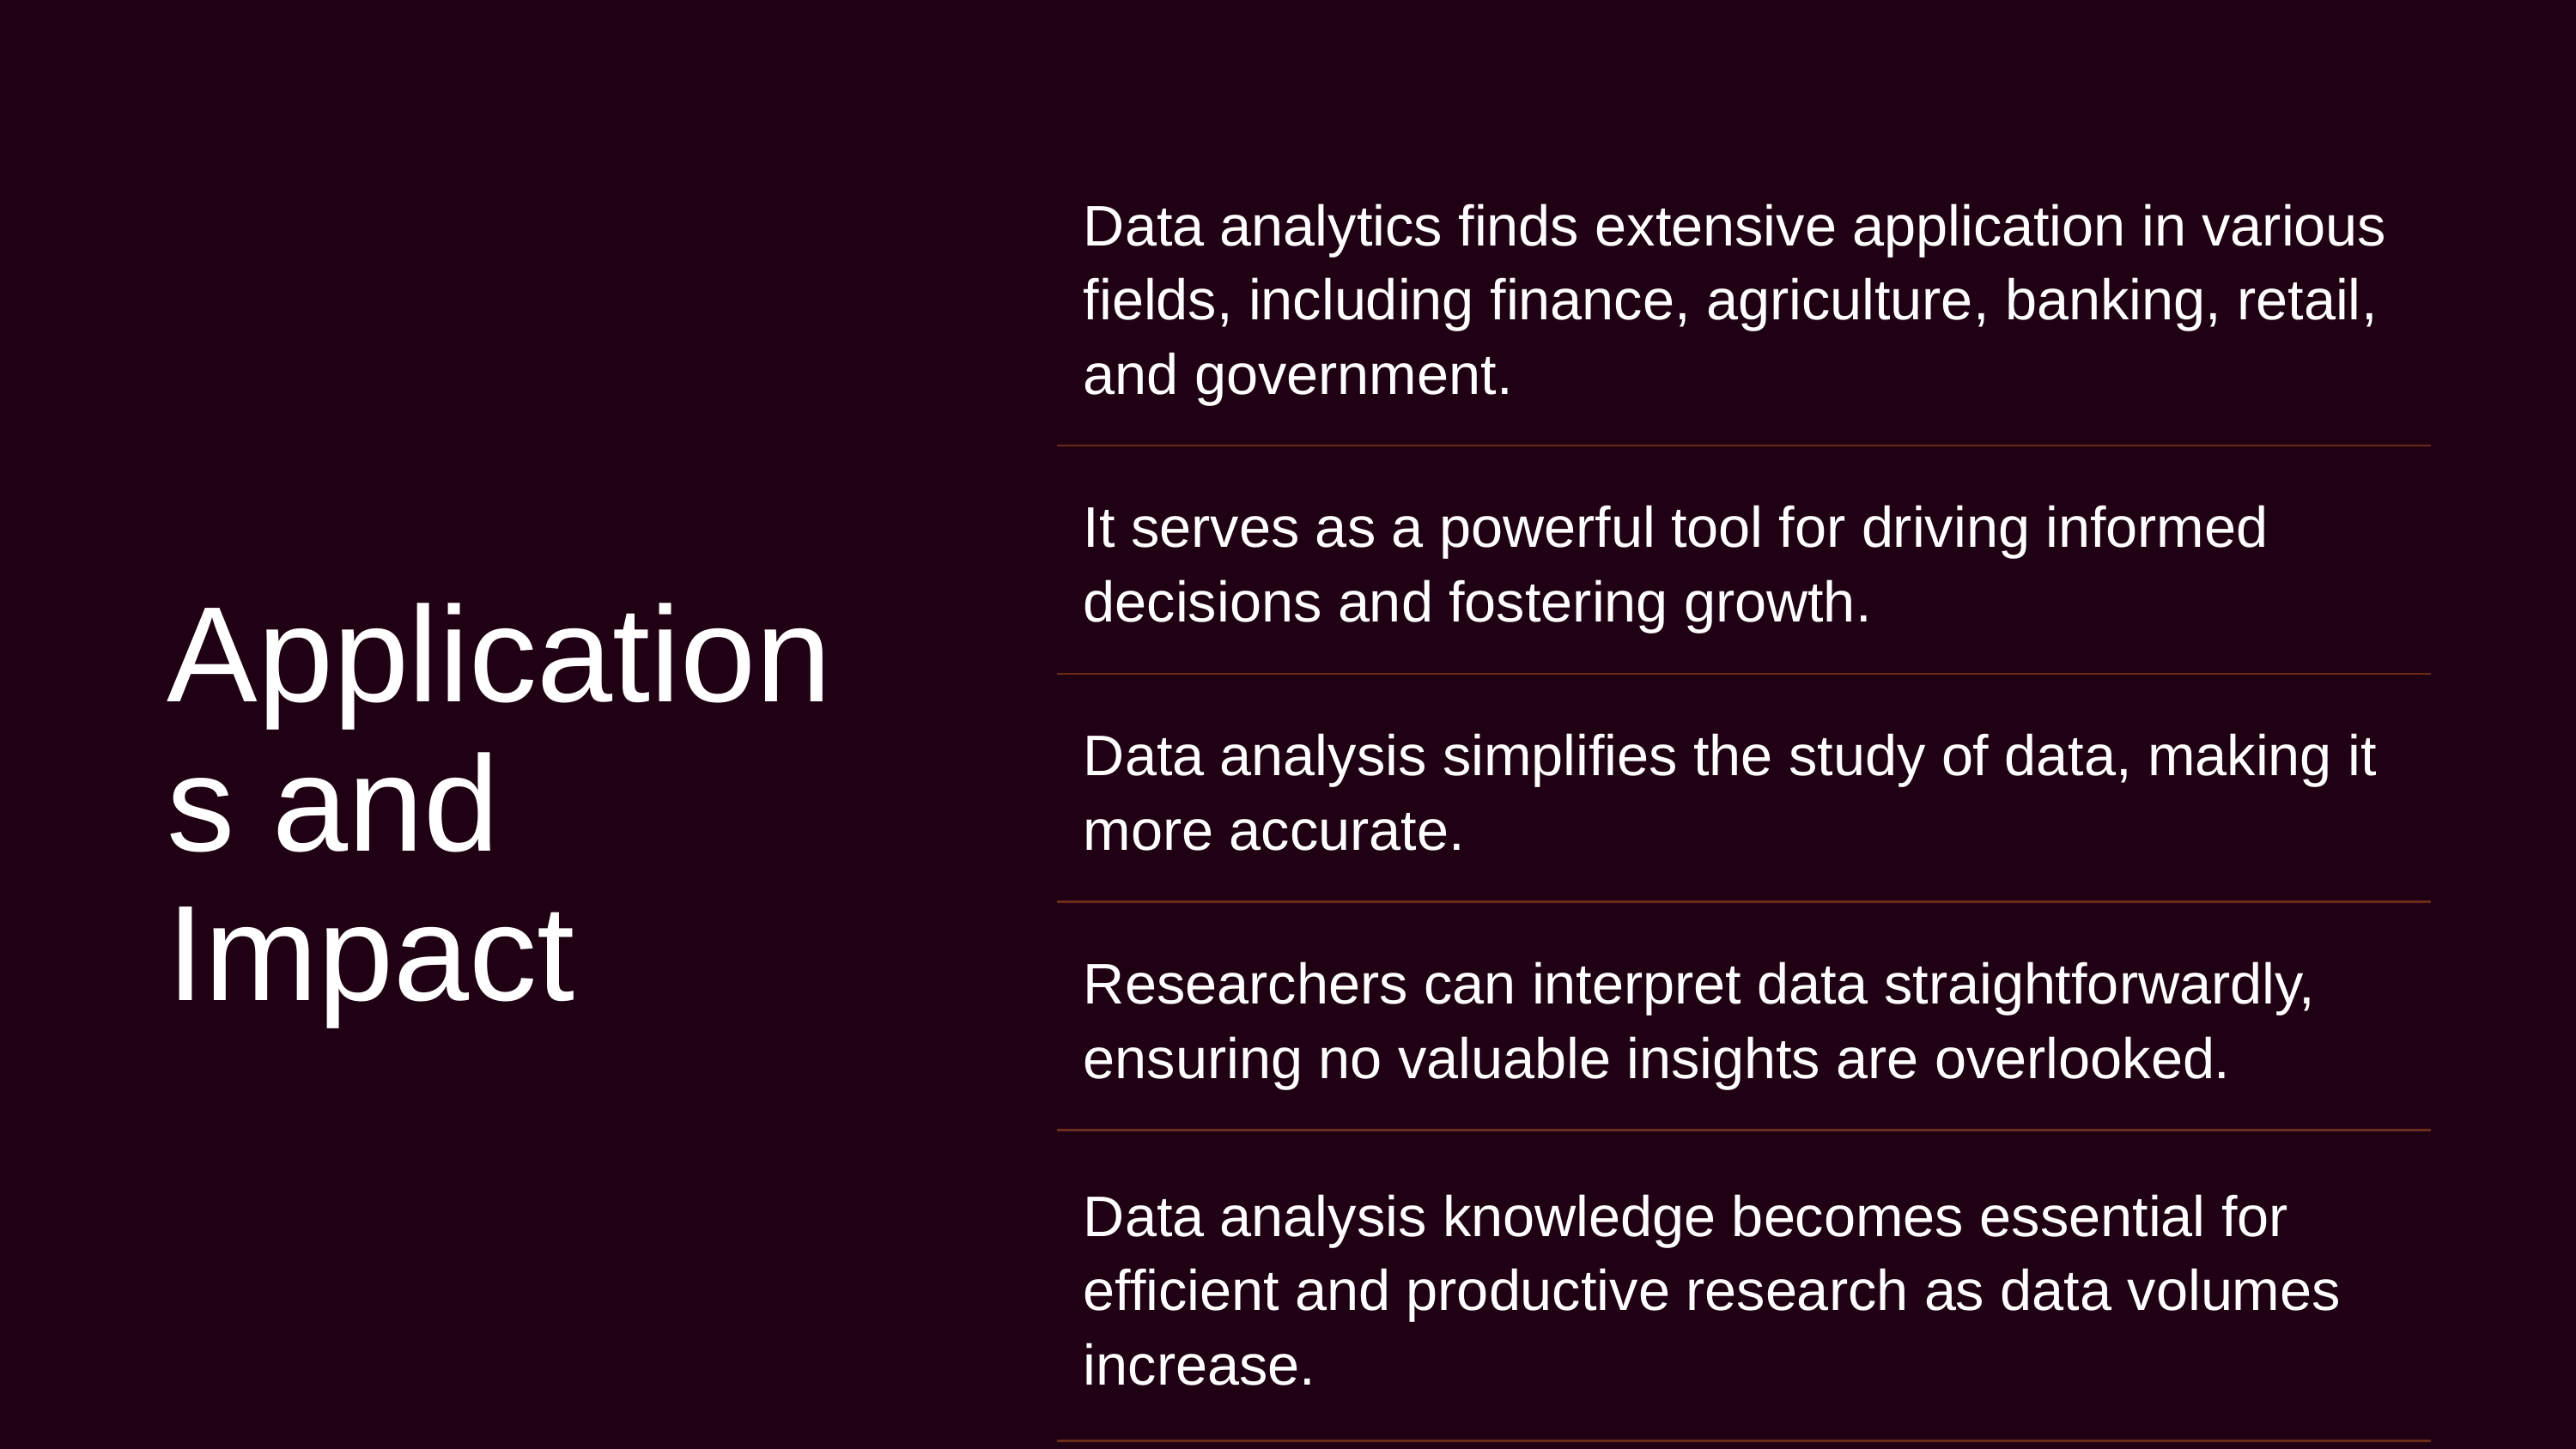

| Data analytics finds extensive application in various fields, including finance, agriculture, banking, retail, and government. |
| --- |
| It serves as a powerful tool for driving informed decisions and fostering growth. |
| Data analysis simplifies the study of data, making it more accurate. |
| Researchers can interpret data straightforwardly, ensuring no valuable insights are overlooked. |
| Data analysis knowledge becomes essential for efficient and productive research as data volumes increase. |
Applications and Impact